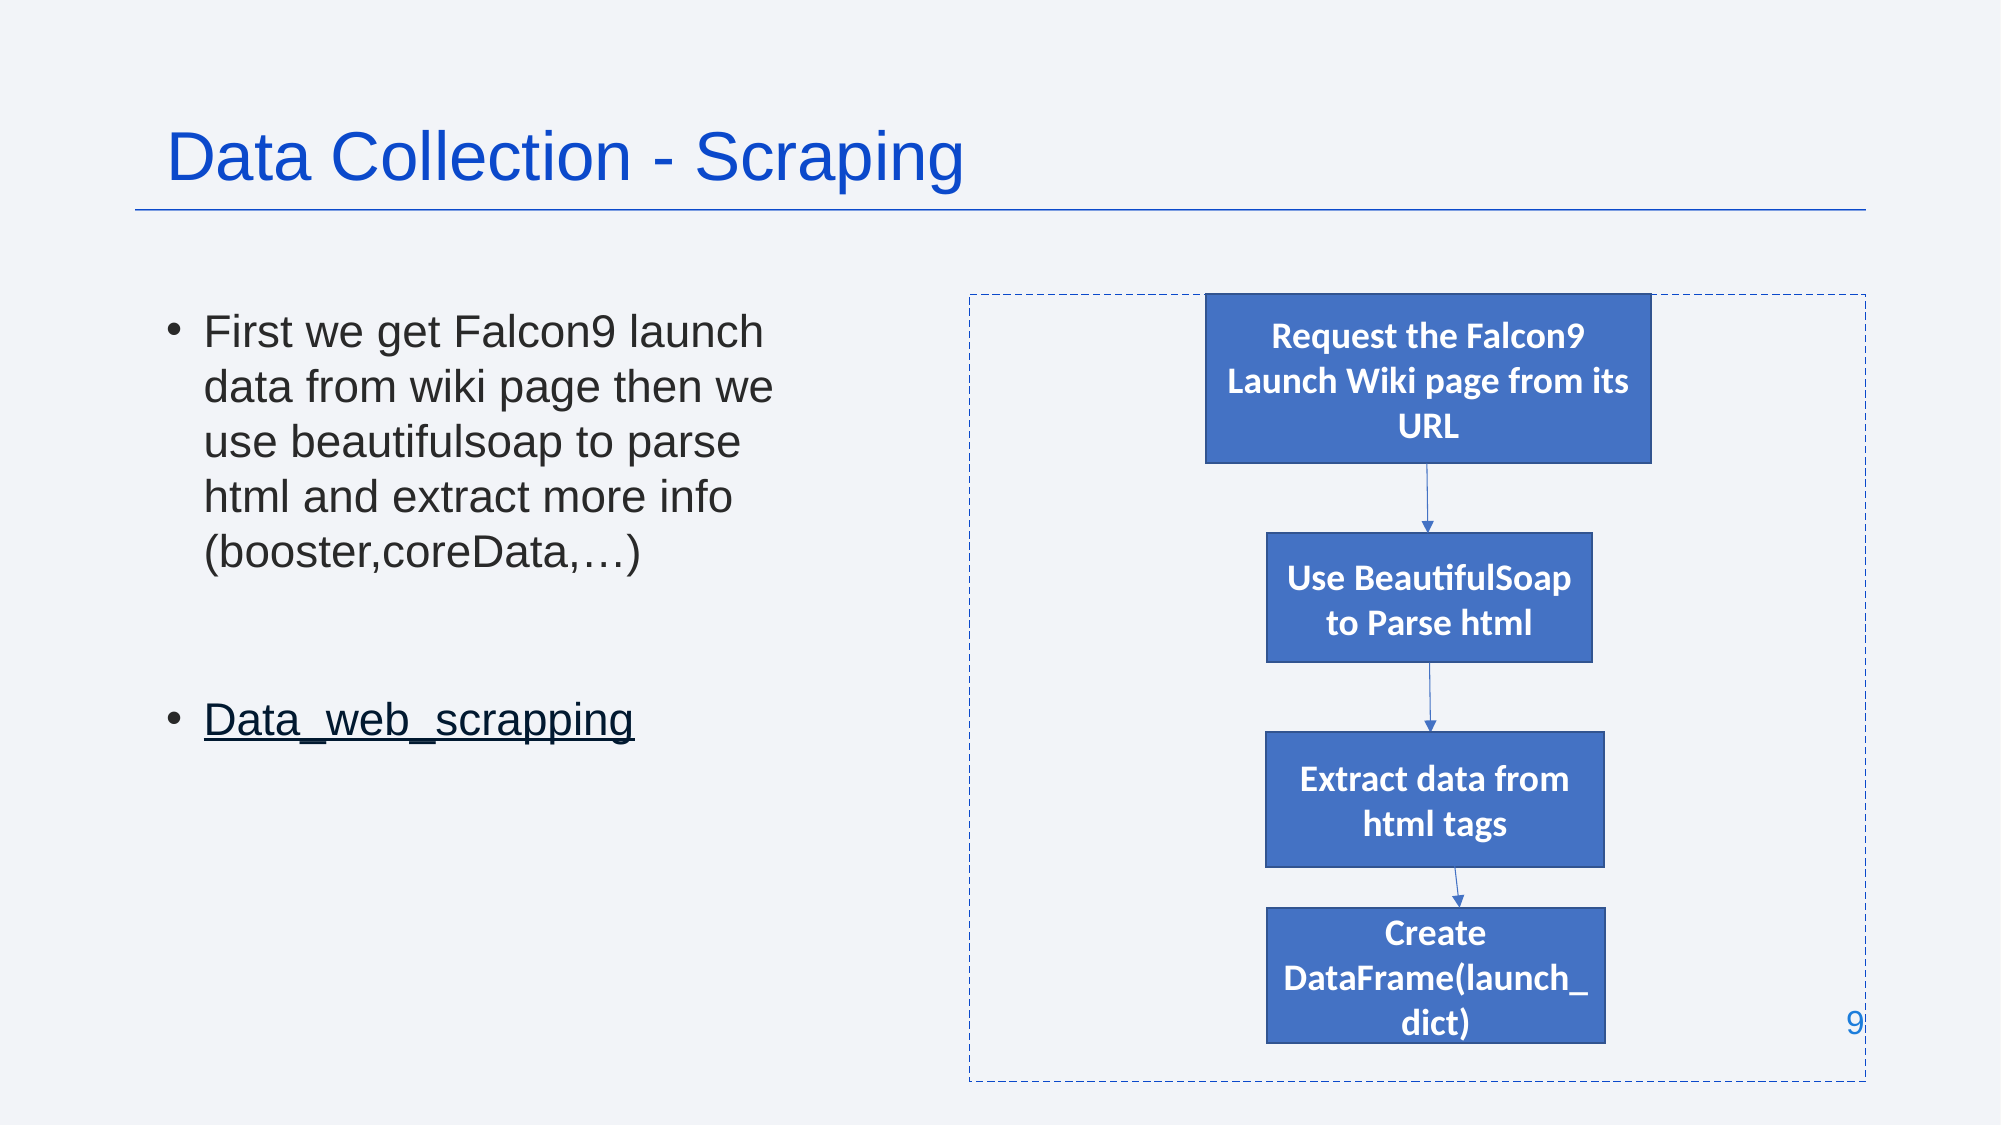

Data Collection - Scraping
First we get Falcon9 launch data from wiki page then we use beautifulsoap to parse html and extract more info (booster,coreData,…)

Data_web_scrapping

Request the Falcon9 Launch Wiki page from its URL
Use BeautifulSoap to Parse html
Extract data from html tags
Create DataFrame(launch_dict)
9